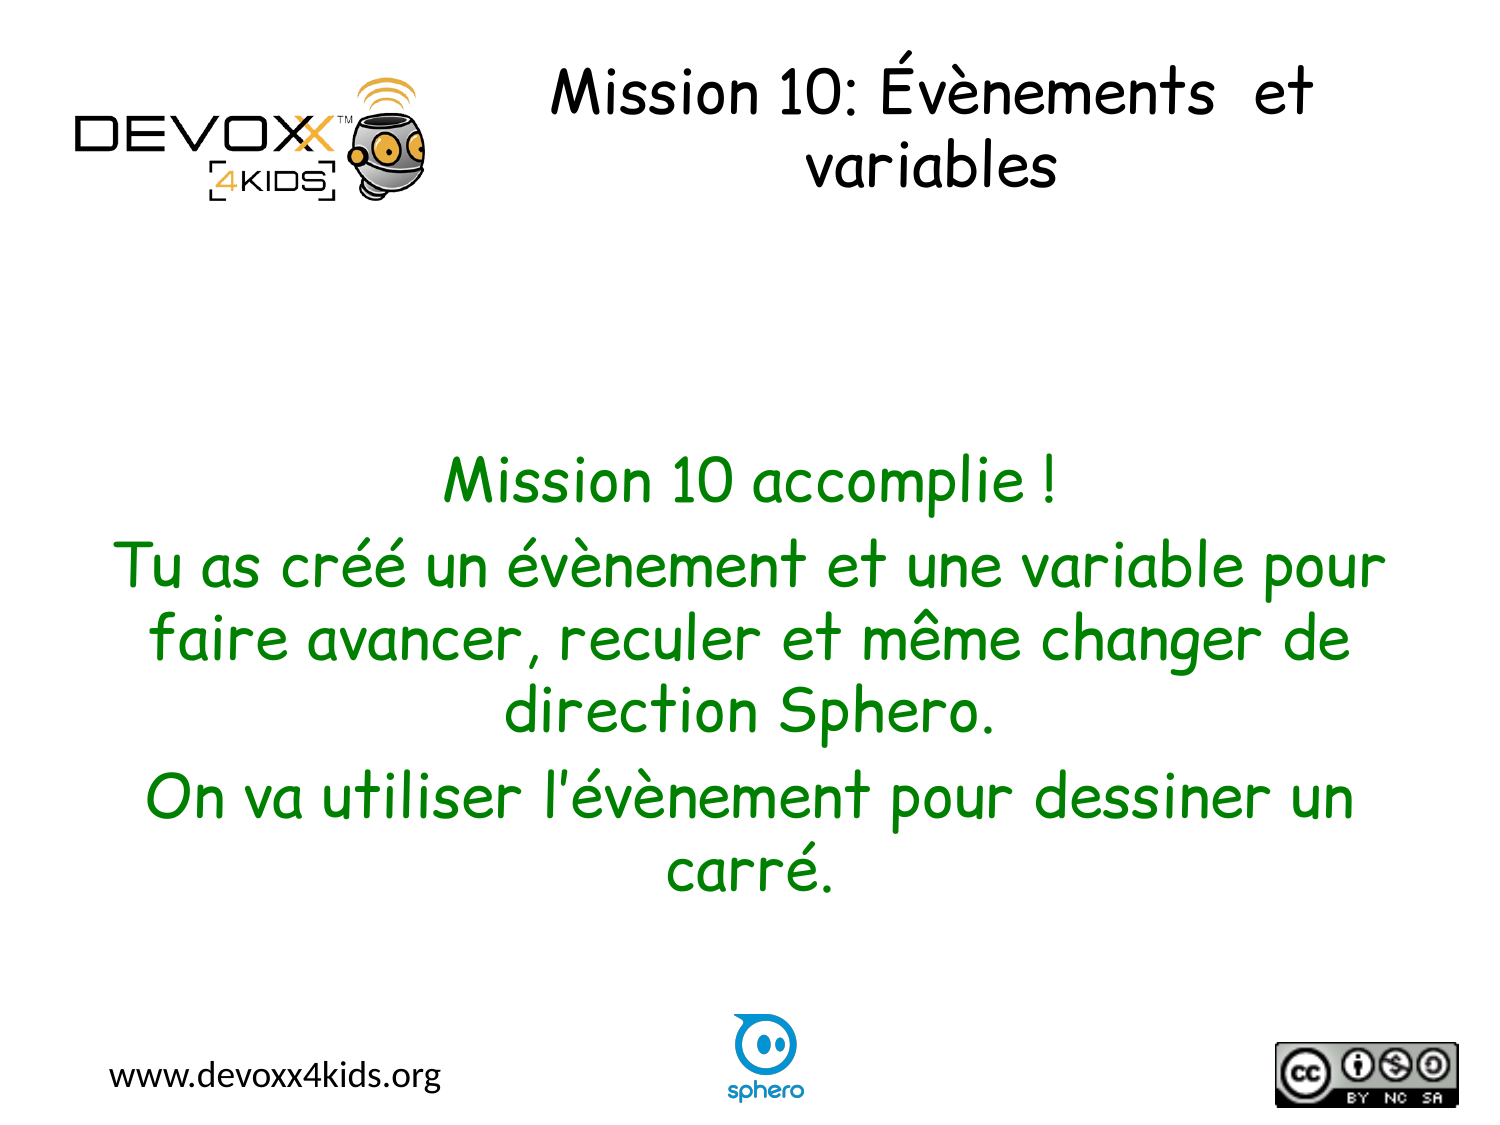

# Mission 10: Évènements  et variables

Mission 10 accomplie !
Tu as créé un évènement et une variable pour faire avancer, reculer et même changer de direction Sphero.
On va utiliser l’évènement pour dessiner un carré.
100